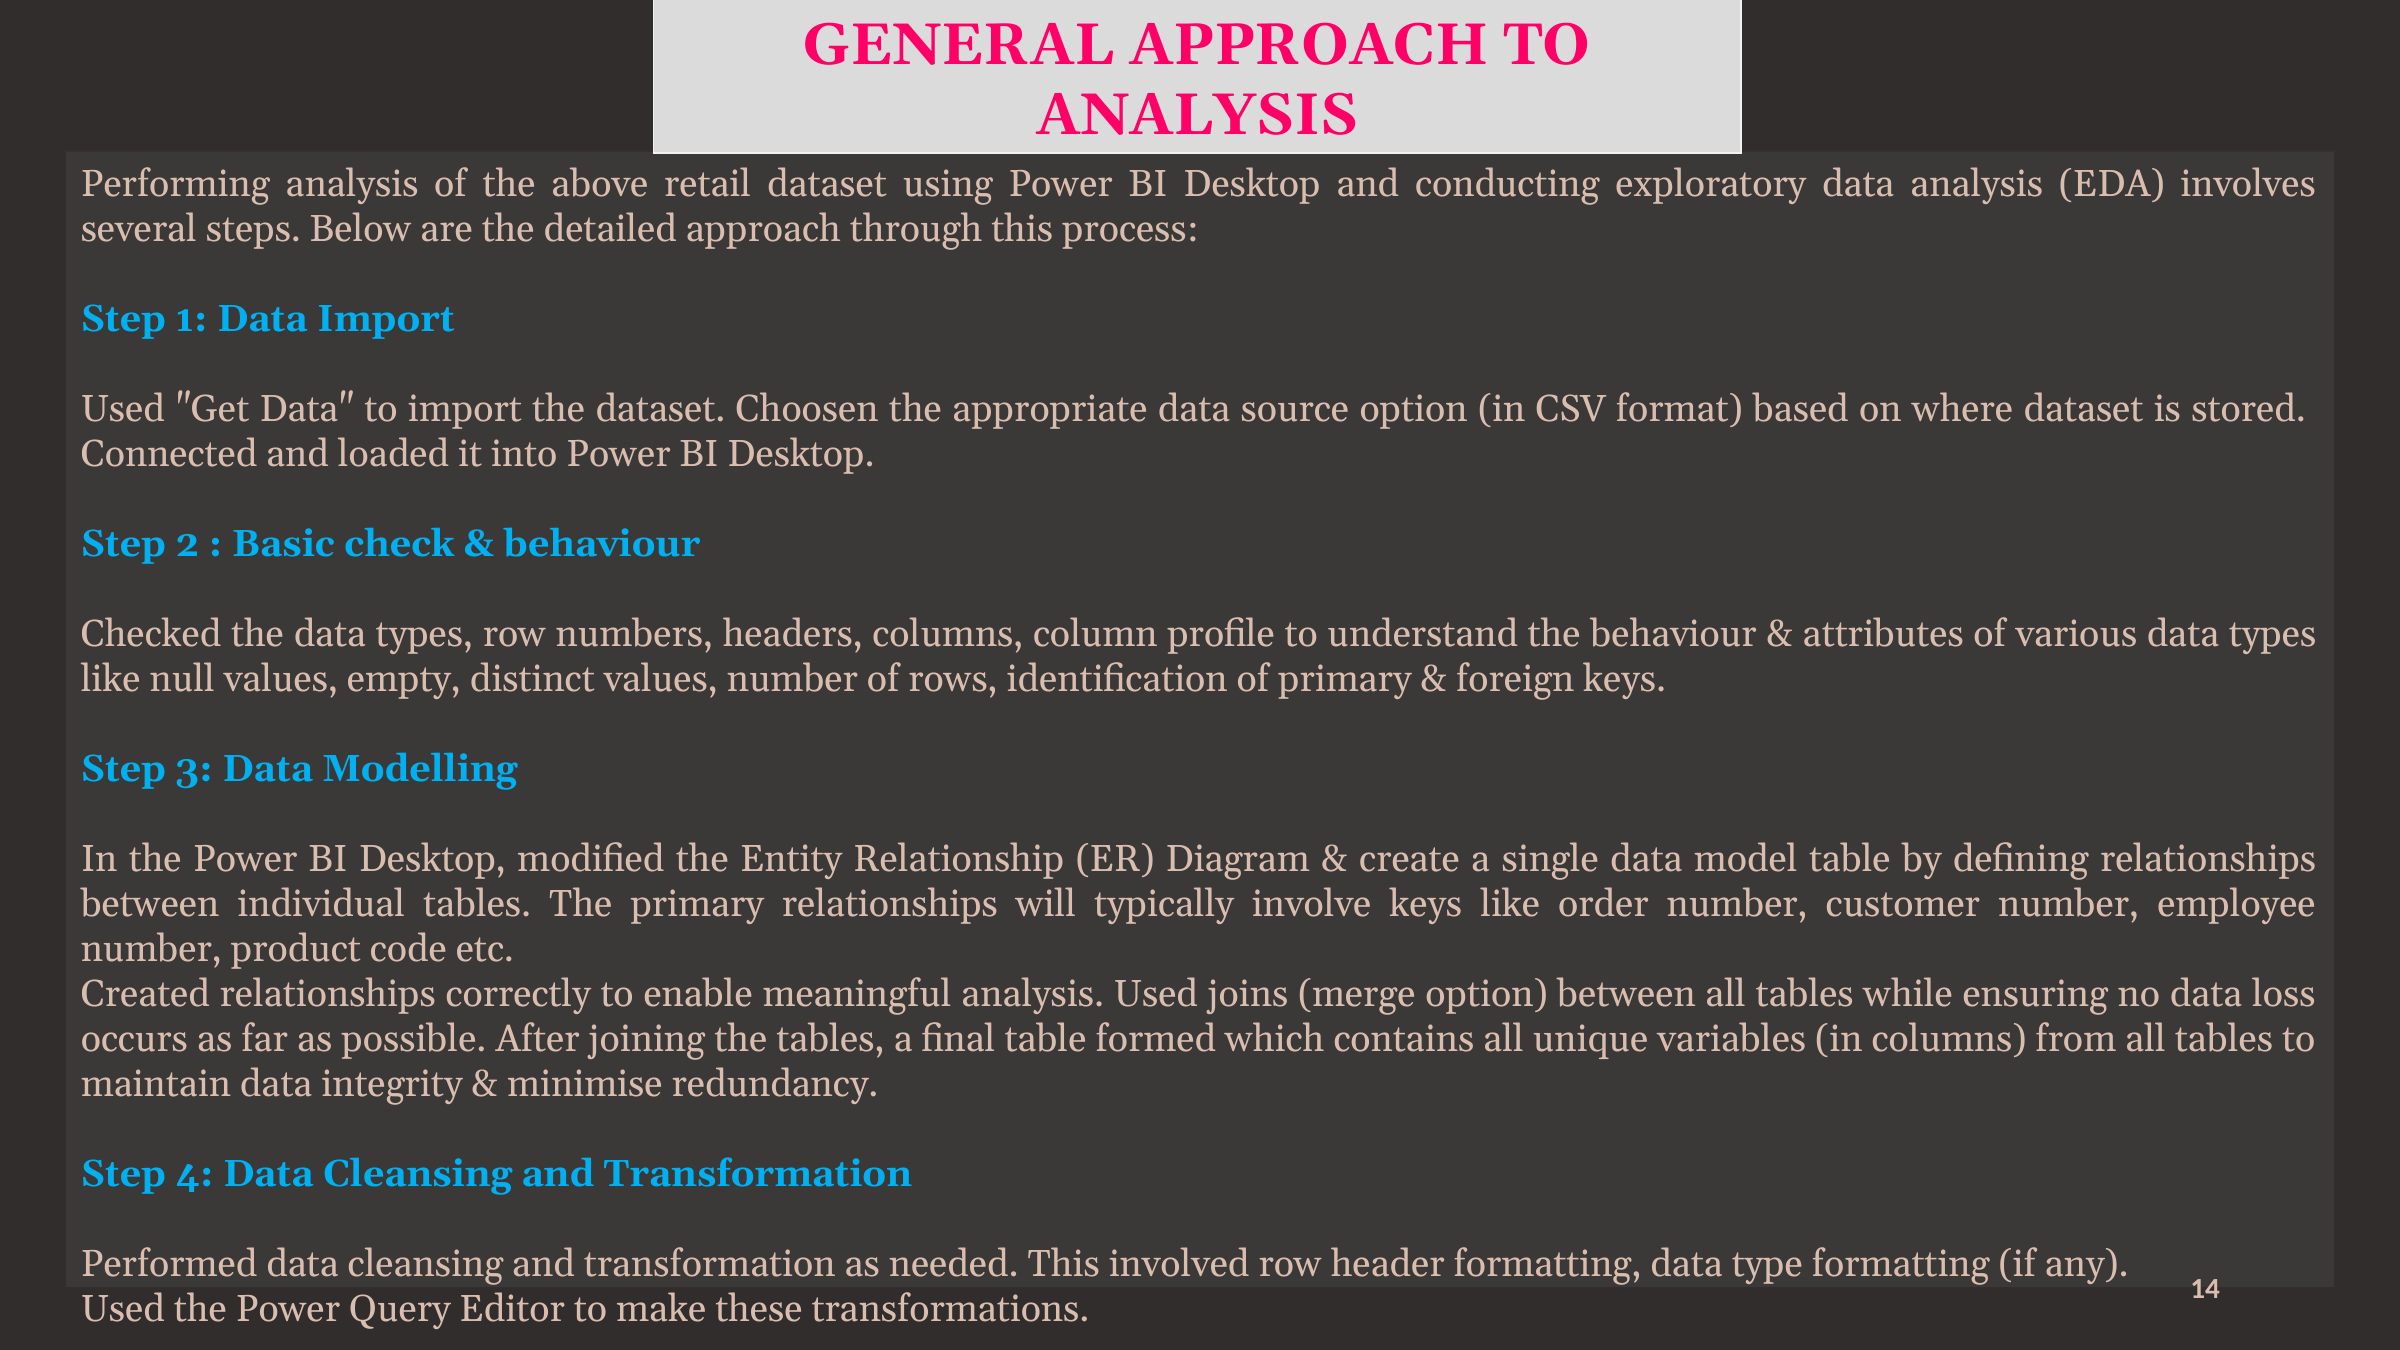

GENERAL APPROACH TO ANALYSIS
Performing analysis of the above retail dataset using Power BI Desktop and conducting exploratory data analysis (EDA) involves several steps. Below are the detailed approach through this process:

Step 1: Data Import

Used "Get Data" to import the dataset. Choosen the appropriate data source option (in CSV format) based on where dataset is stored.  Connected and loaded it into Power BI Desktop.

Step 2 : Basic check & behaviour

Checked the data types, row numbers, headers, columns, column profile to understand the behaviour & attributes of various data types like null values, empty, distinct values, number of rows, identification of primary & foreign keys.

Step 3: Data Modelling

In the Power BI Desktop, modified the Entity Relationship (ER) Diagram & create a single data model table by defining relationships between individual tables. The primary relationships will typically involve keys like order number, customer number, employee number, product code etc.
Created relationships correctly to enable meaningful analysis. Used joins (merge option) between all tables while ensuring no data loss occurs as far as possible. After joining the tables, a final table formed which contains all unique variables (in columns) from all tables to maintain data integrity & minimise redundancy.

Step 4: Data Cleansing and Transformation

Performed data cleansing and transformation as needed. This involved row header formatting, data type formatting (if any).
Used the Power Query Editor to make these transformations.
14